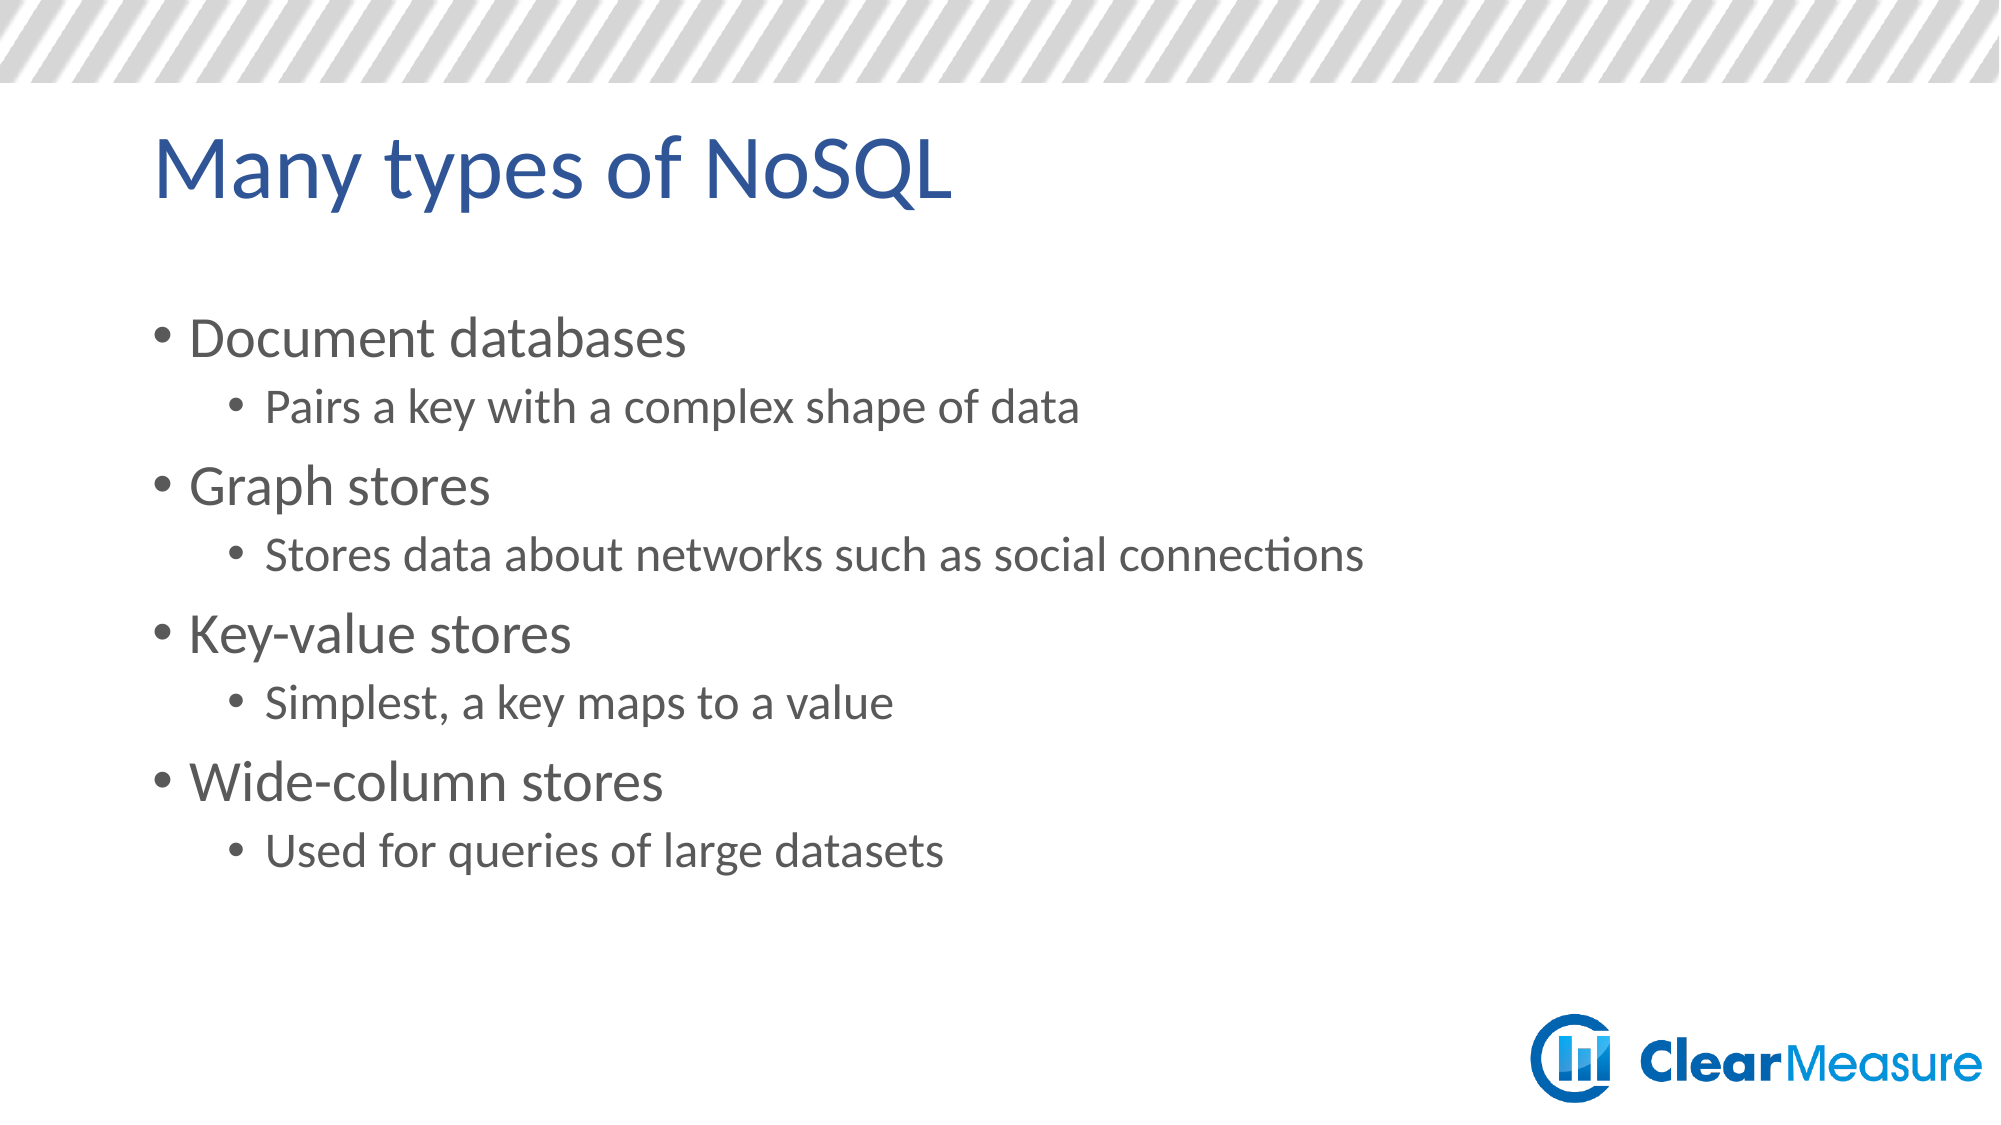

# Many types of NoSQL
Document databases
Pairs a key with a complex shape of data
Graph stores
Stores data about networks such as social connections
Key-value stores
Simplest, a key maps to a value
Wide-column stores
Used for queries of large datasets